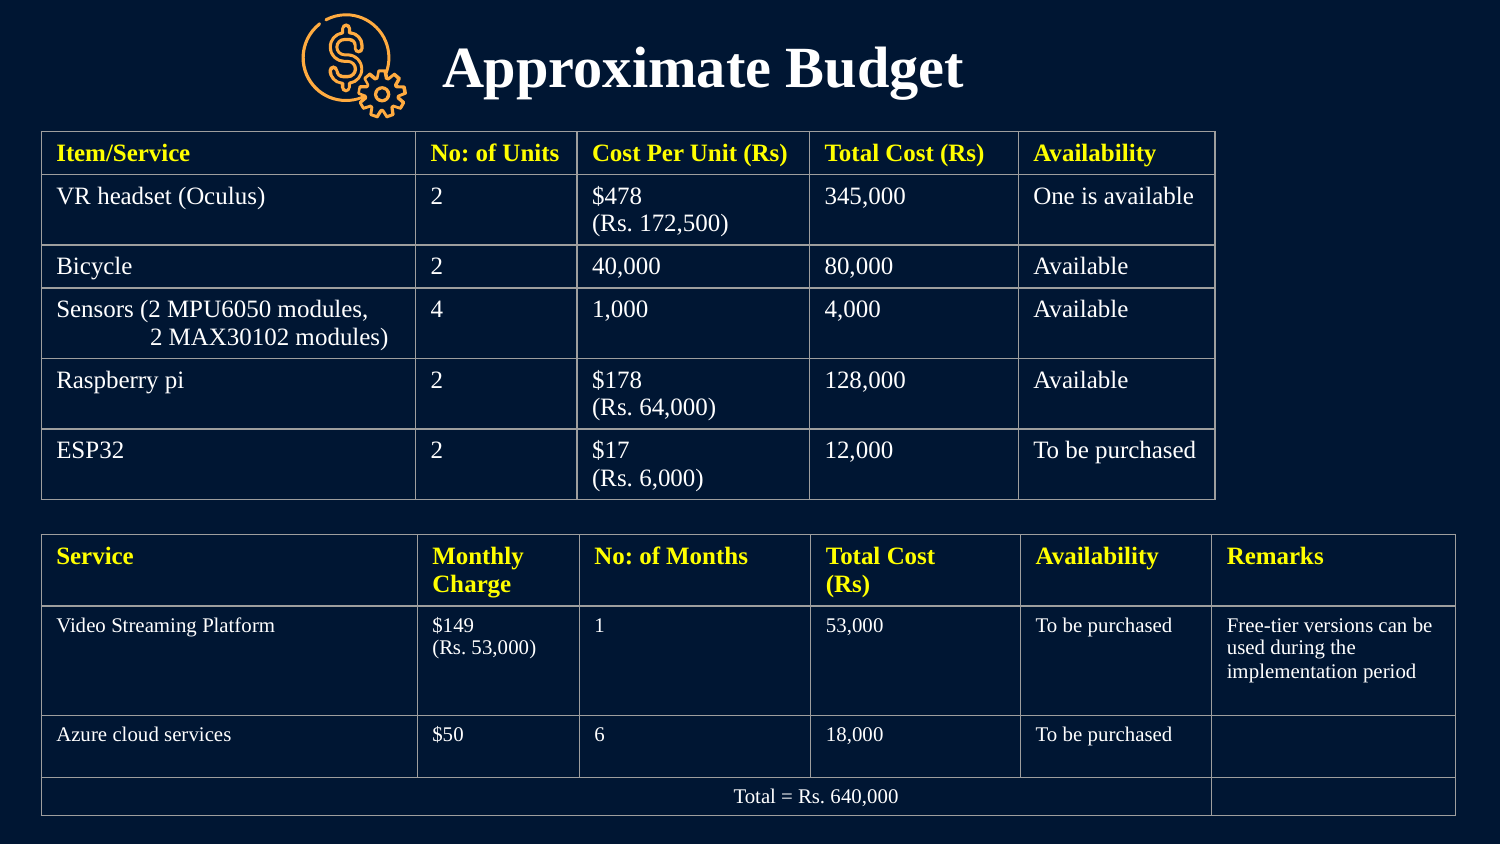

Approximate Budget
| Item/Service | No: of Units | Cost Per Unit (Rs) | Total Cost (Rs) | Availability |
| --- | --- | --- | --- | --- |
| VR headset (Oculus) | 2 | $478 (Rs. 172,500) | 345,000 | One is available |
| Bicycle | 2 | 40,000 | 80,000 | Available |
| Sensors (2 MPU6050 modules, 2 MAX30102 modules) | 4 | 1,000 | 4,000 | Available |
| Raspberry pi | 2 | $178 (Rs. 64,000) | 128,000 | Available |
| ESP32 | 2 | $17 (Rs. 6,000) | 12,000 | To be purchased |
| Service | Monthly Charge | No: of Months | Total Cost (Rs) | Availability | Remarks |
| --- | --- | --- | --- | --- | --- |
| Video Streaming Platform | $149 (Rs. 53,000) | 1 | 53,000 | To be purchased | Free-tier versions can be used during the implementation period |
| Azure cloud services | $50 | 6 | 18,000 | To be purchased |  |
| Total = Rs. 640,000 |  |  |  |  |  |